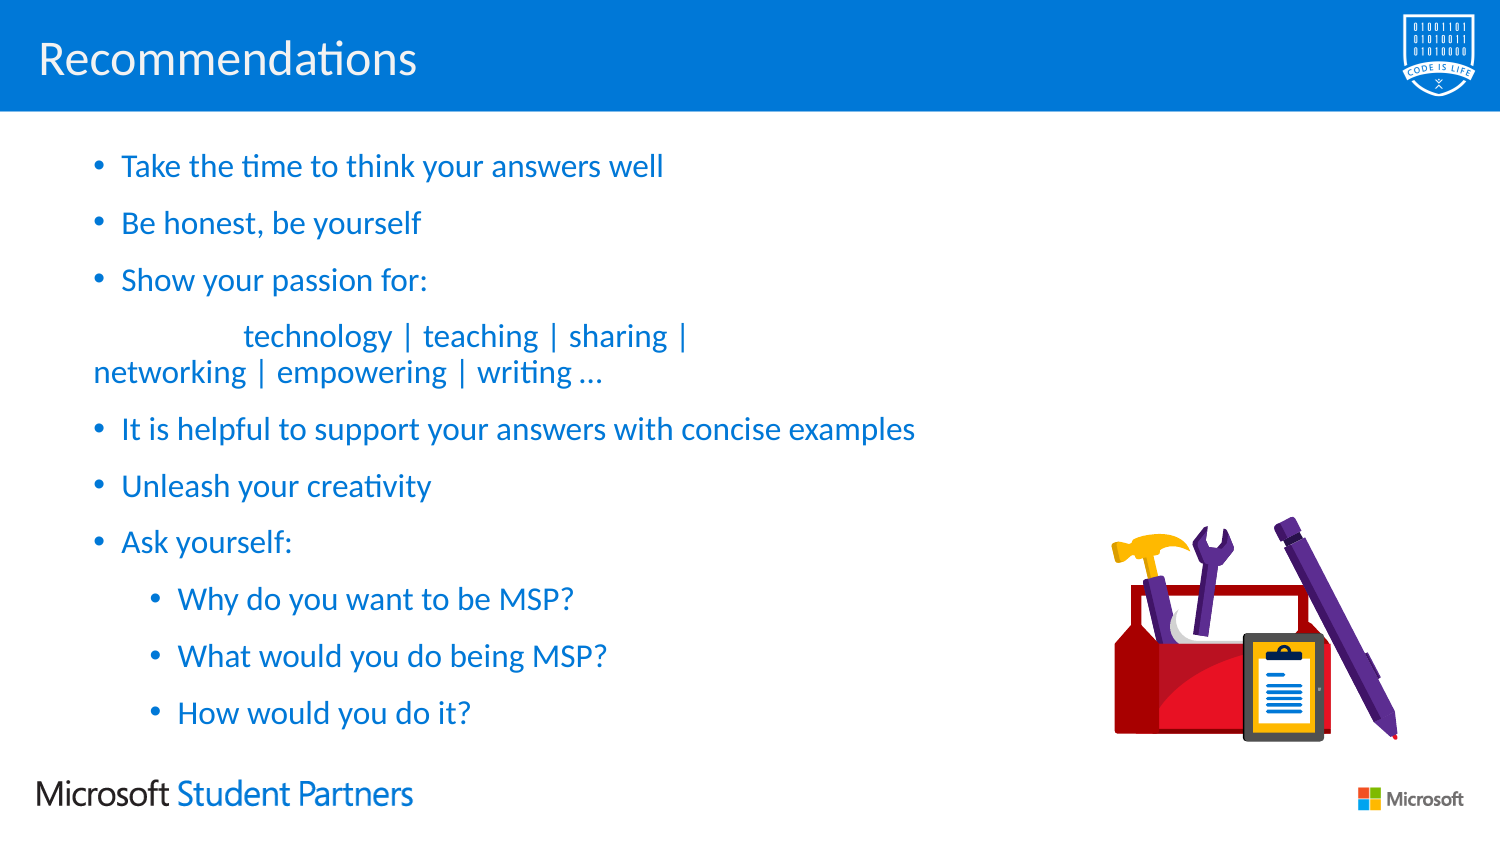

# Recommendations
Take the time to think your answers well
Be honest, be yourself
Show your passion for:
	technology | teaching | sharing | 	networking | empowering | writing …
It is helpful to support your answers with concise examples
Unleash your creativity
Ask yourself:
Why do you want to be MSP?
What would you do being MSP?
How would you do it?